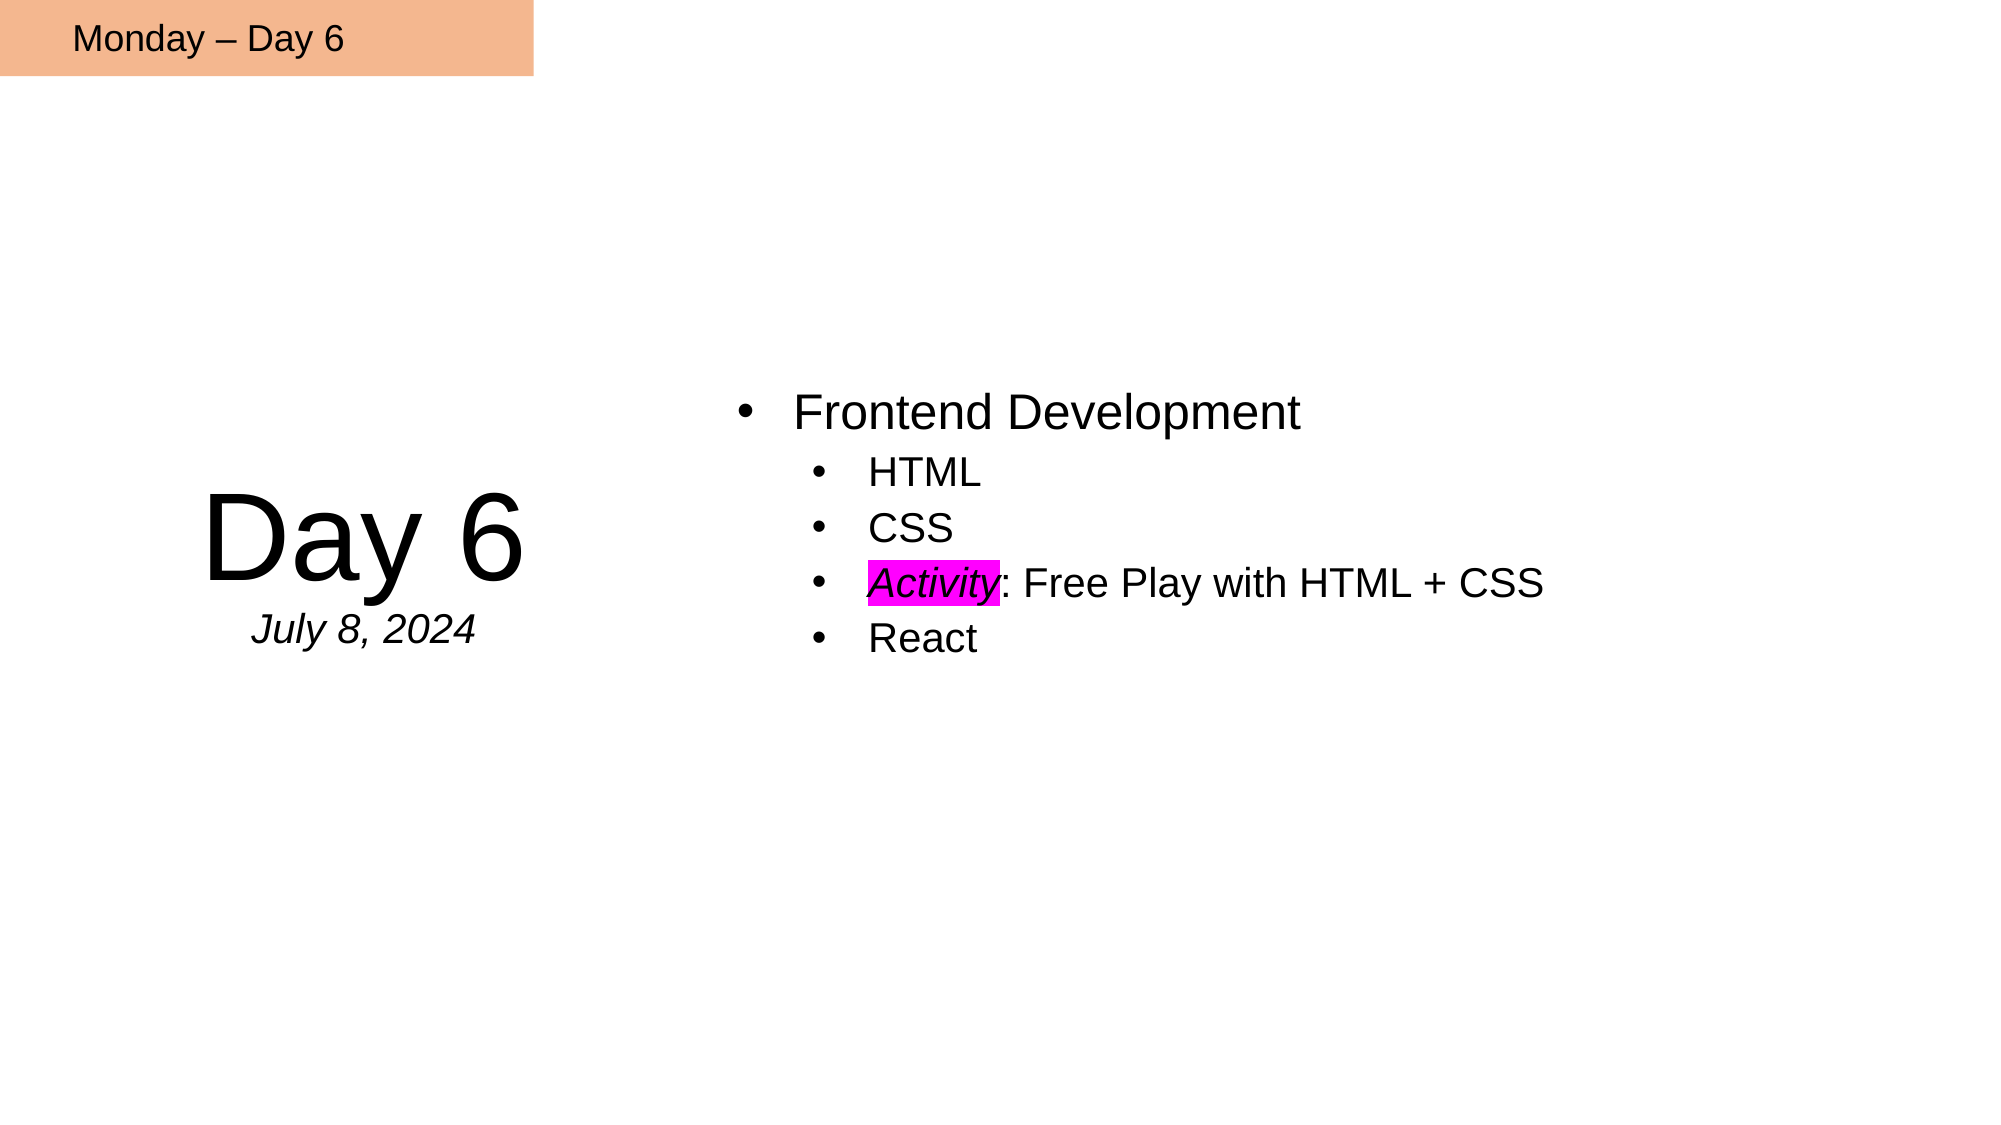

Monday – Day 6
Frontend Development
HTML
CSS
Activity: Free Play with HTML + CSS
React
# Day 6 July 8, 2024